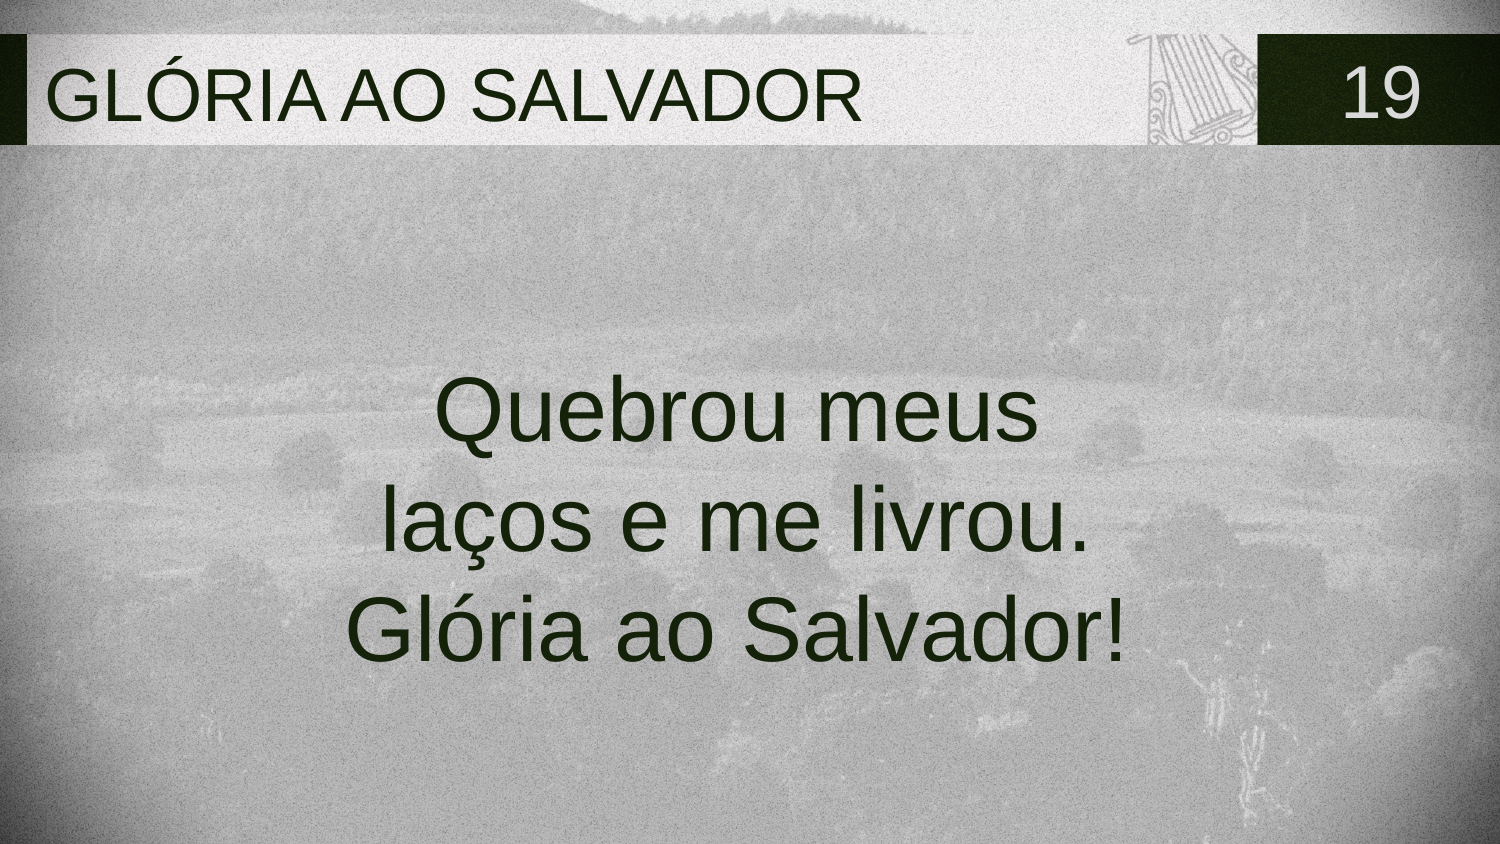

# GLÓRIA AO SALVADOR
19
Quebrou meus
laços e me livrou.
Glória ao Salvador!